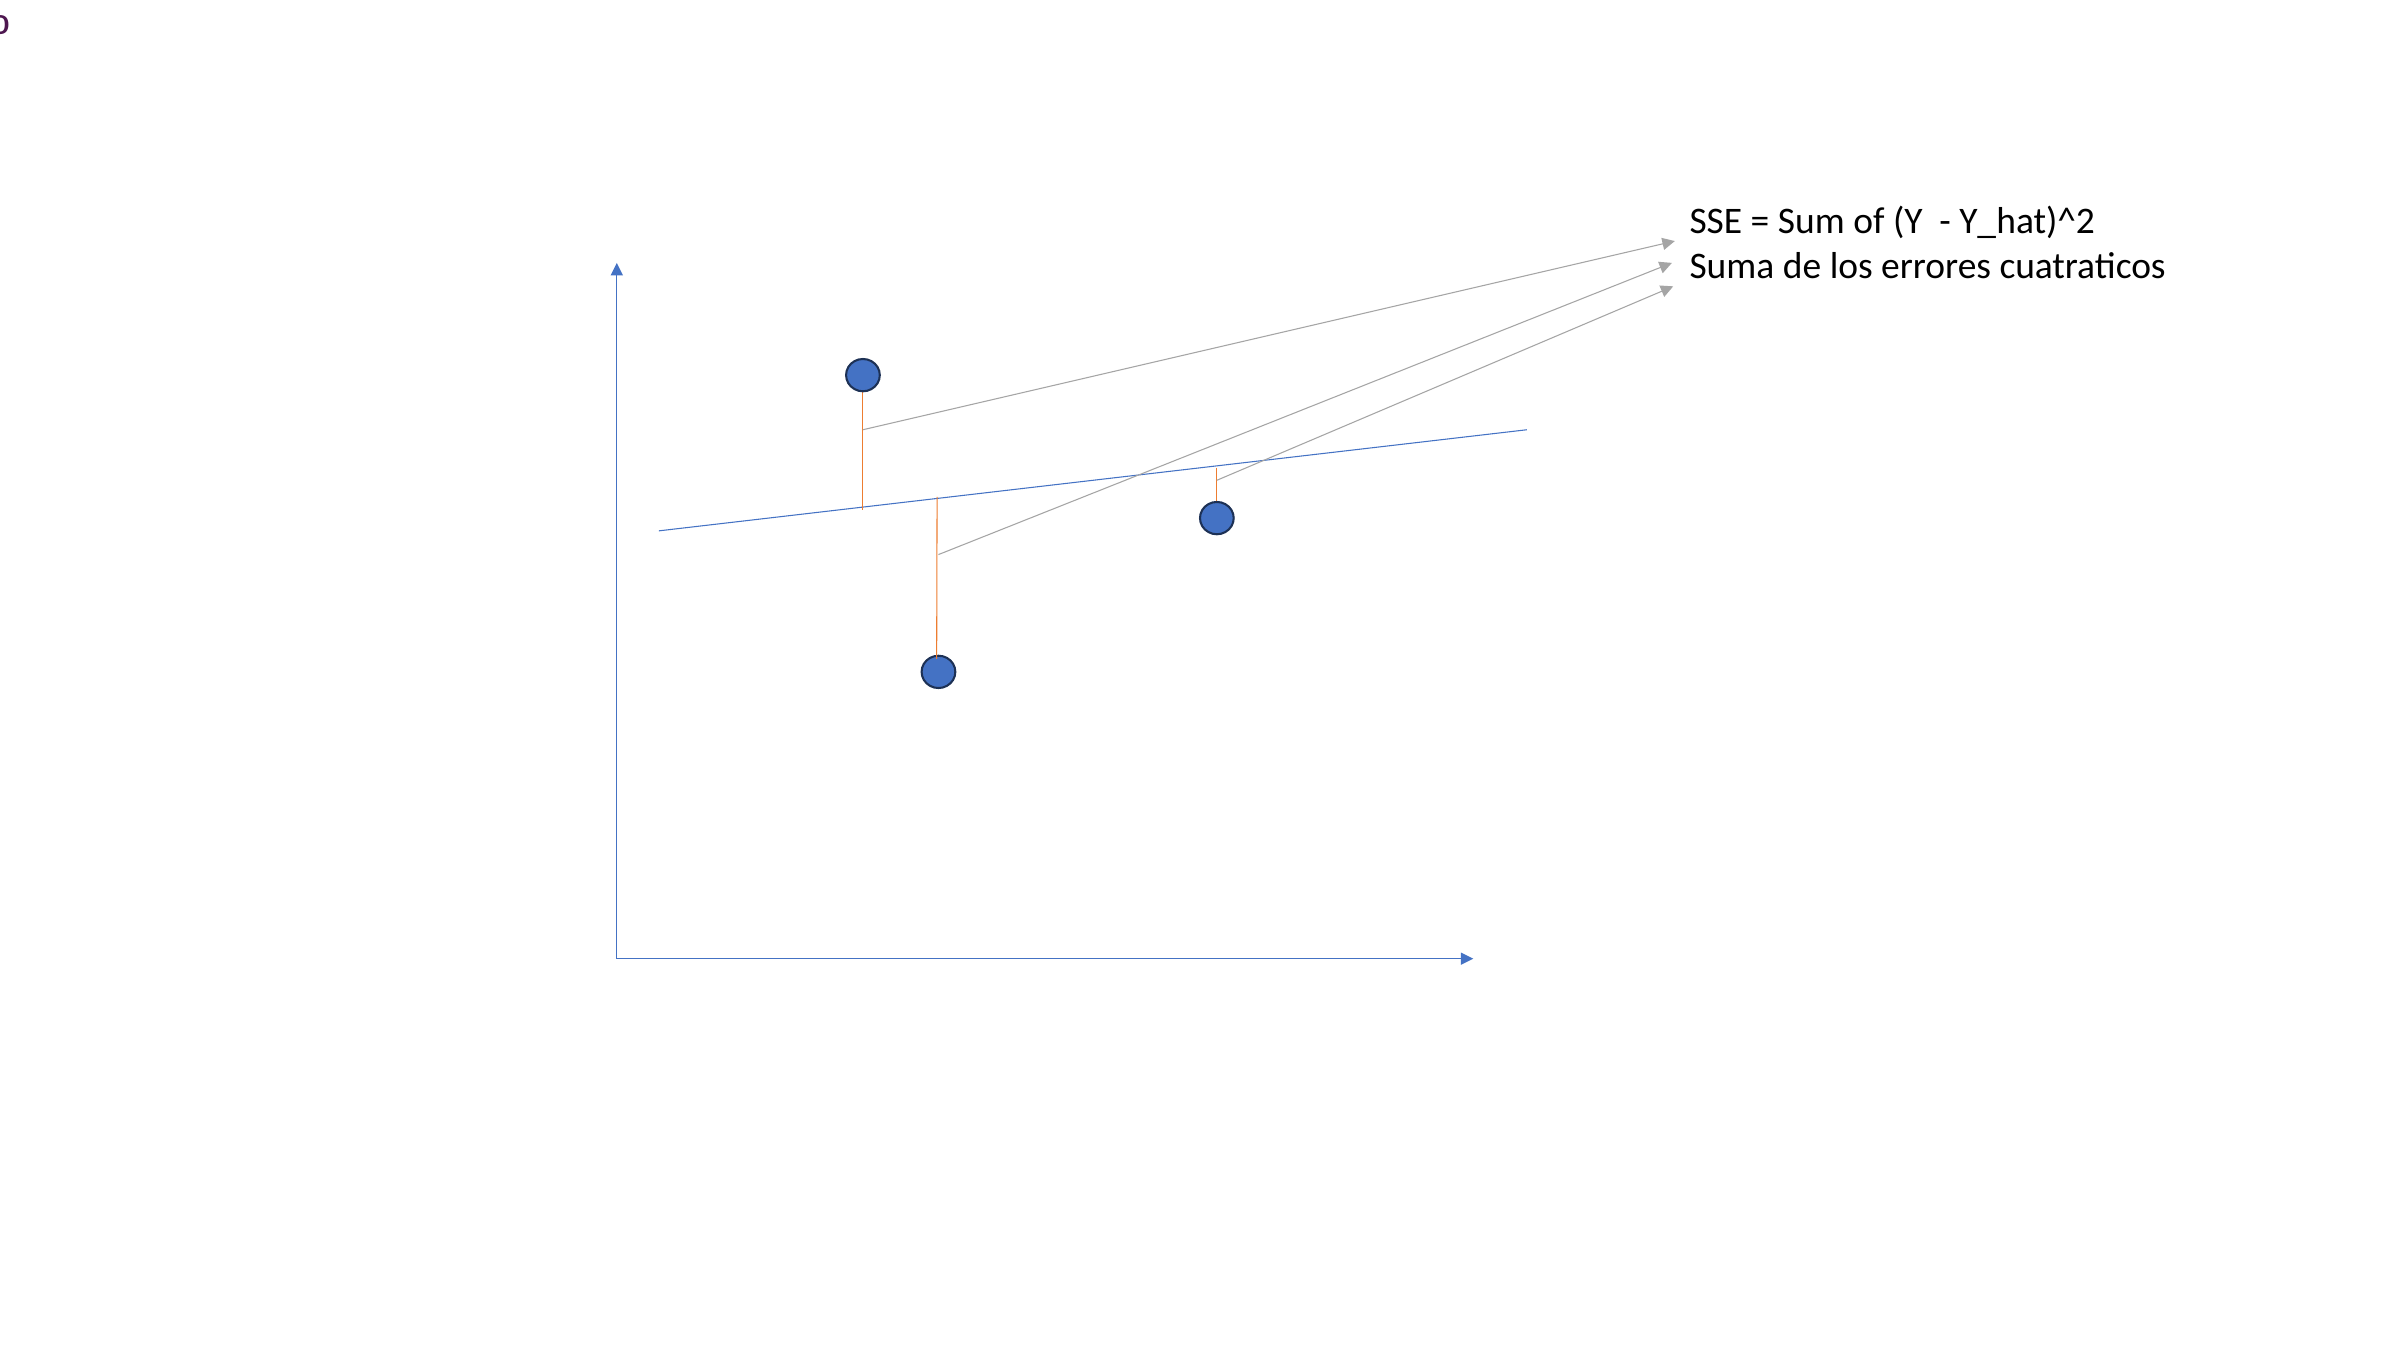

# º
GLM = Distribuición Lineal & SSE
SSE = Sum of (Y  - Y_hat)^2
Suma de los errores cuatraticos